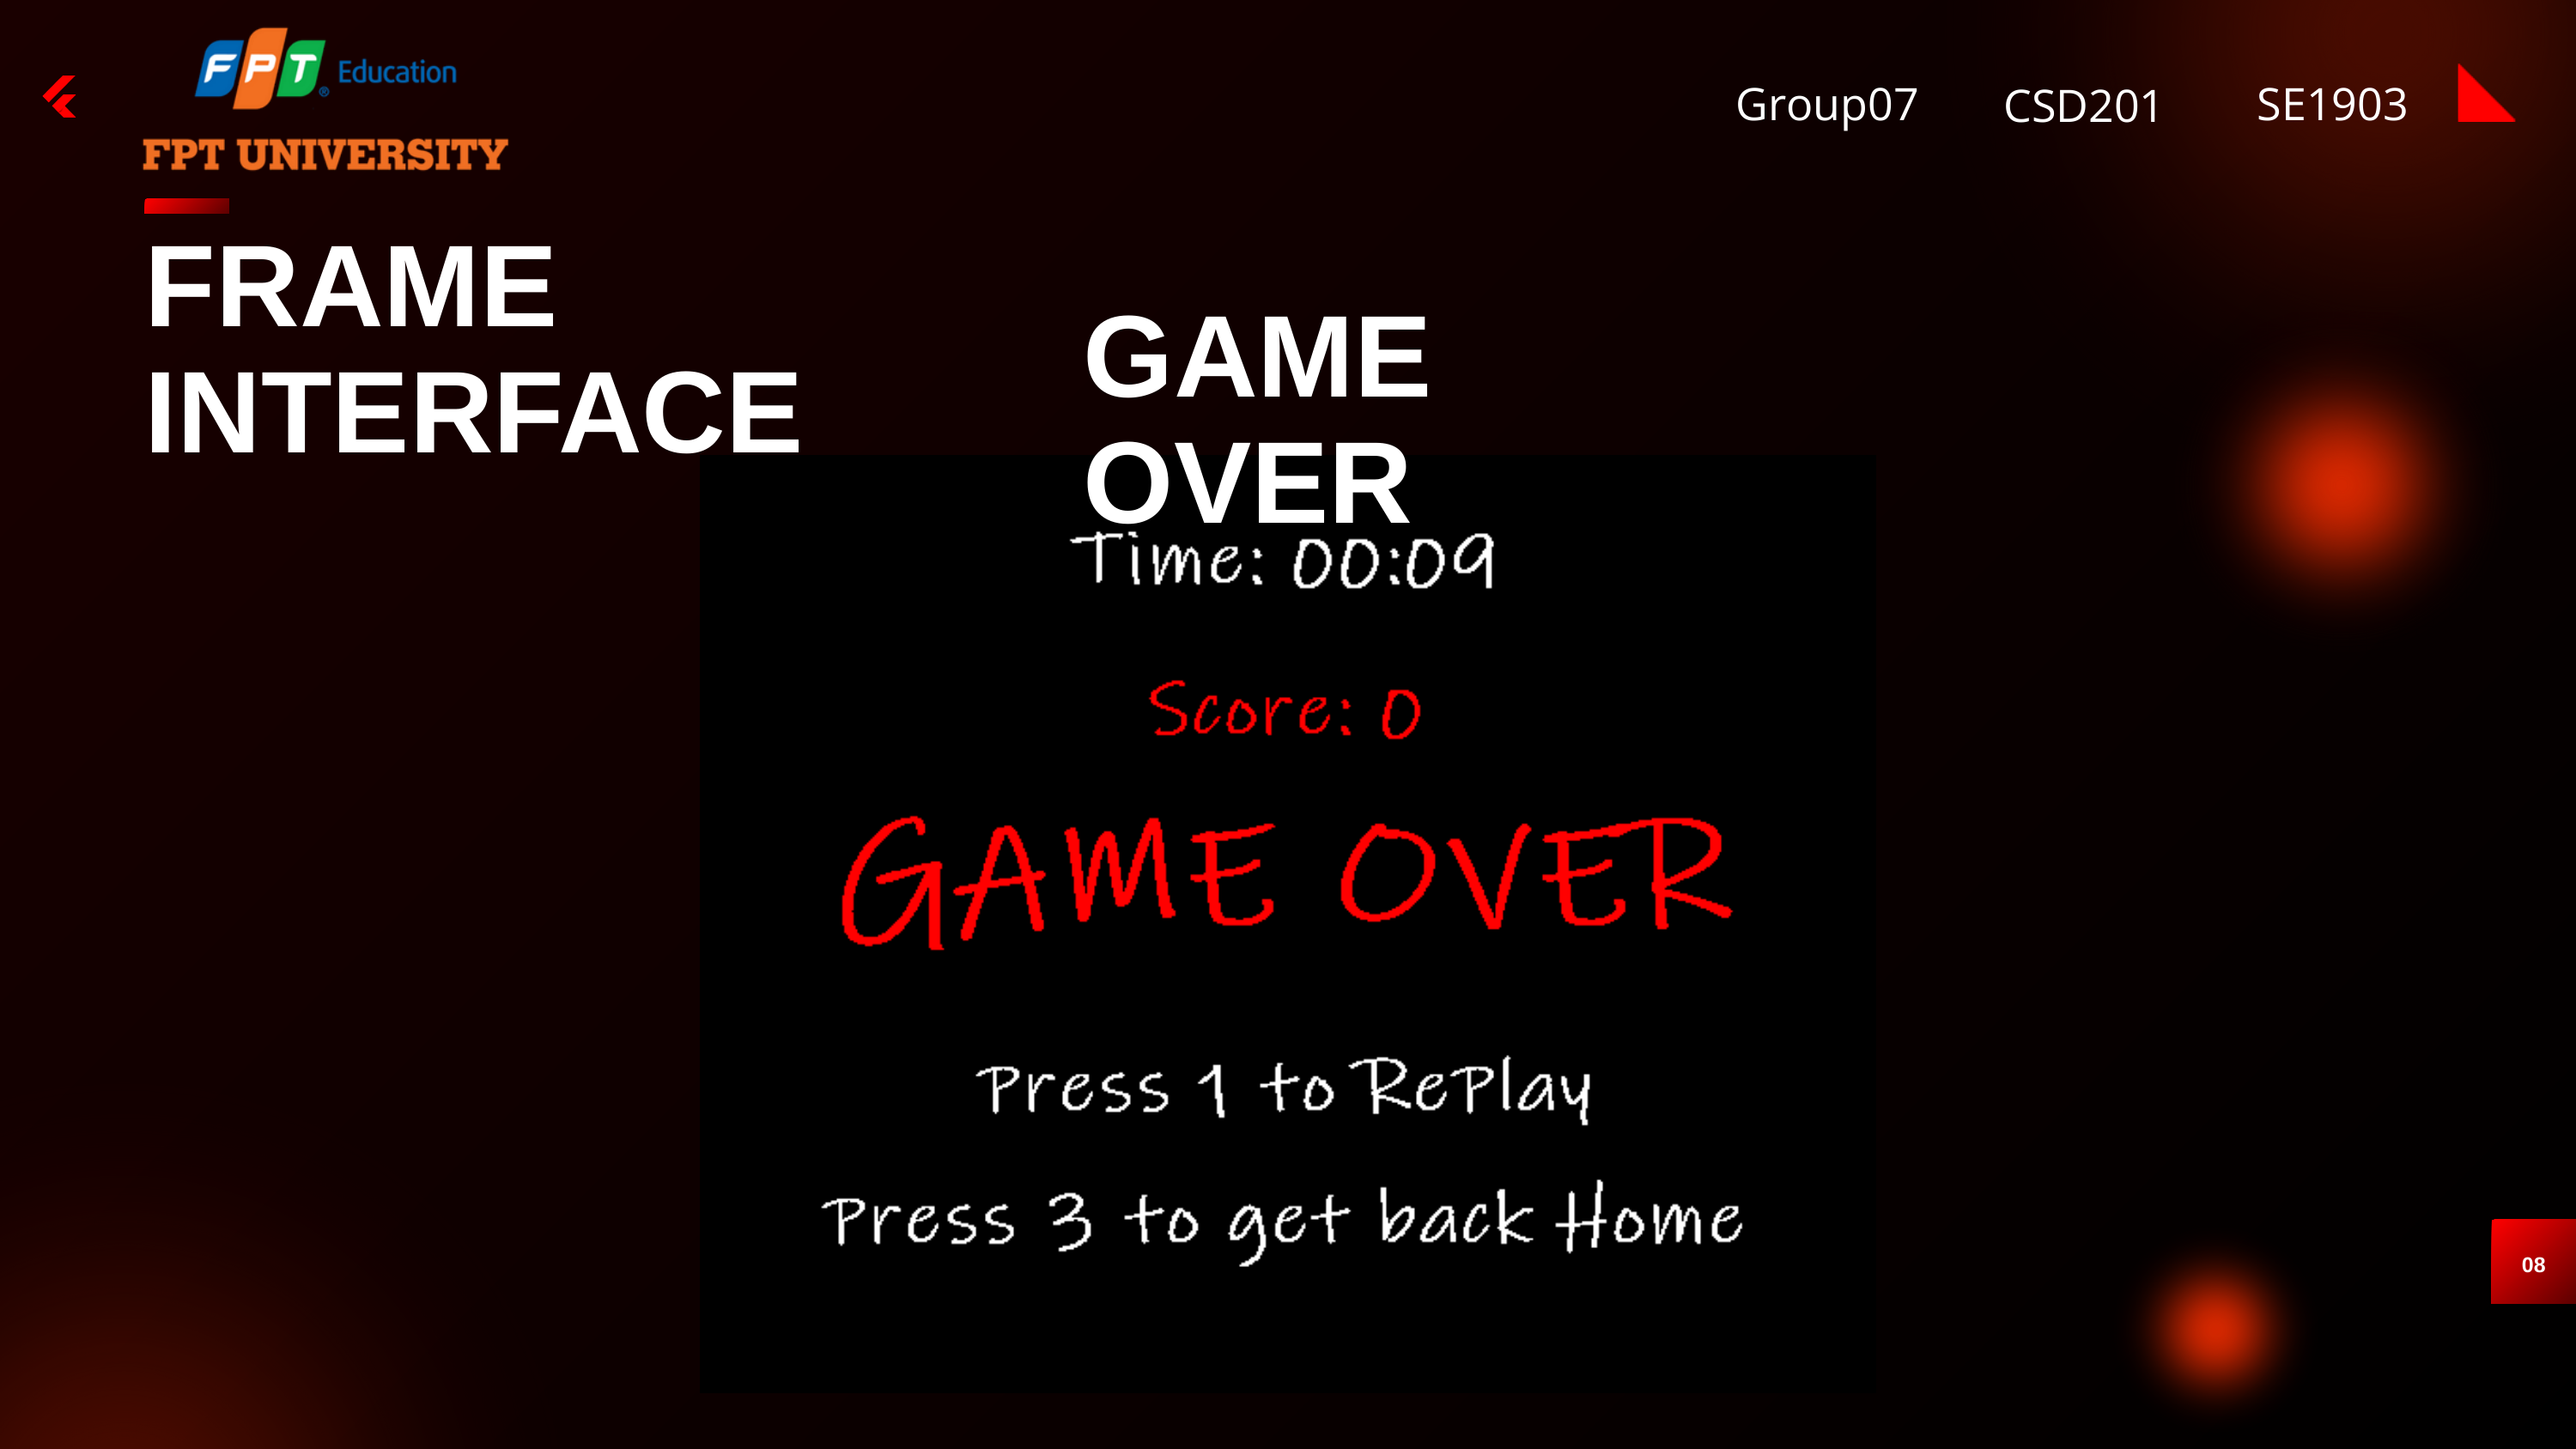

Group07
SE1903
CSD201

FRAME INTERFACE
GAME OVER

08